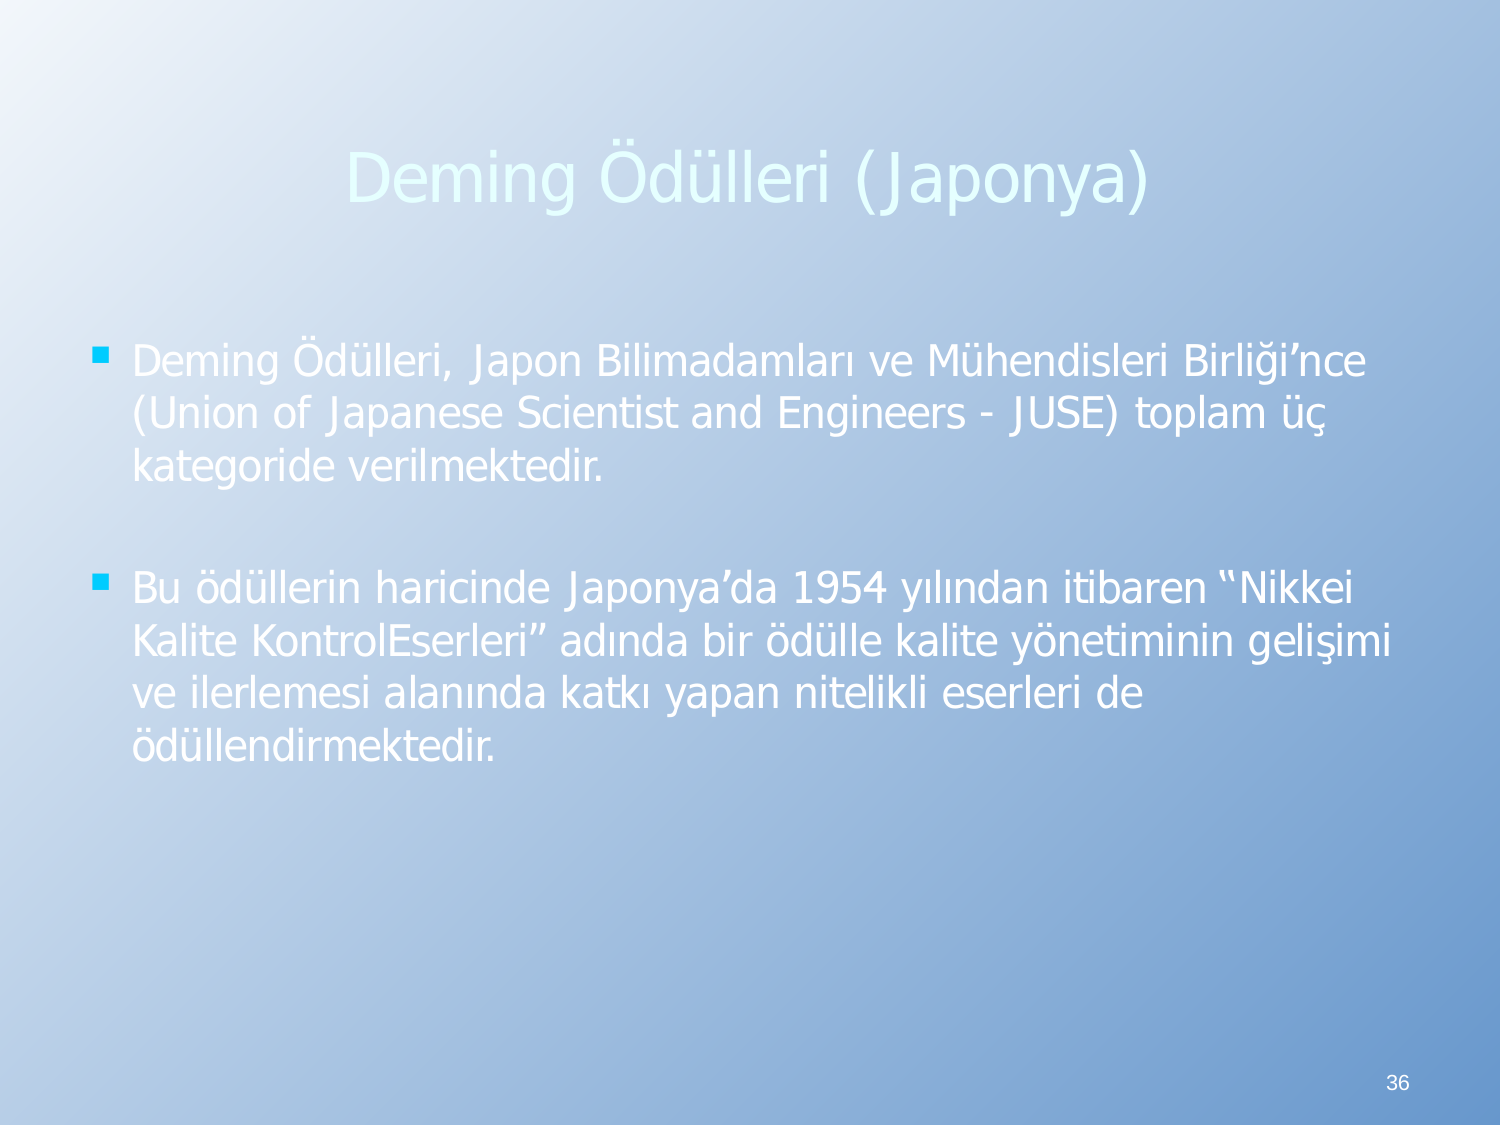

# Deming Ödülleri (Japonya)
Deming Ödülleri, Japon Bilimadamları ve Mühendisleri Birliği’nce (Union of Japanese Scientist and Engineers - JUSE) toplam üç kategoride verilmektedir.

Bu ödüllerin haricinde Japonya’da 1954 yılından itibaren “Nikkei Kalite KontrolEserleri” adında bir ödülle kalite yönetiminin gelişimi ve ilerlemesi alanında katkı yapan nitelikli eserleri de ödüllendirmektedir.
36